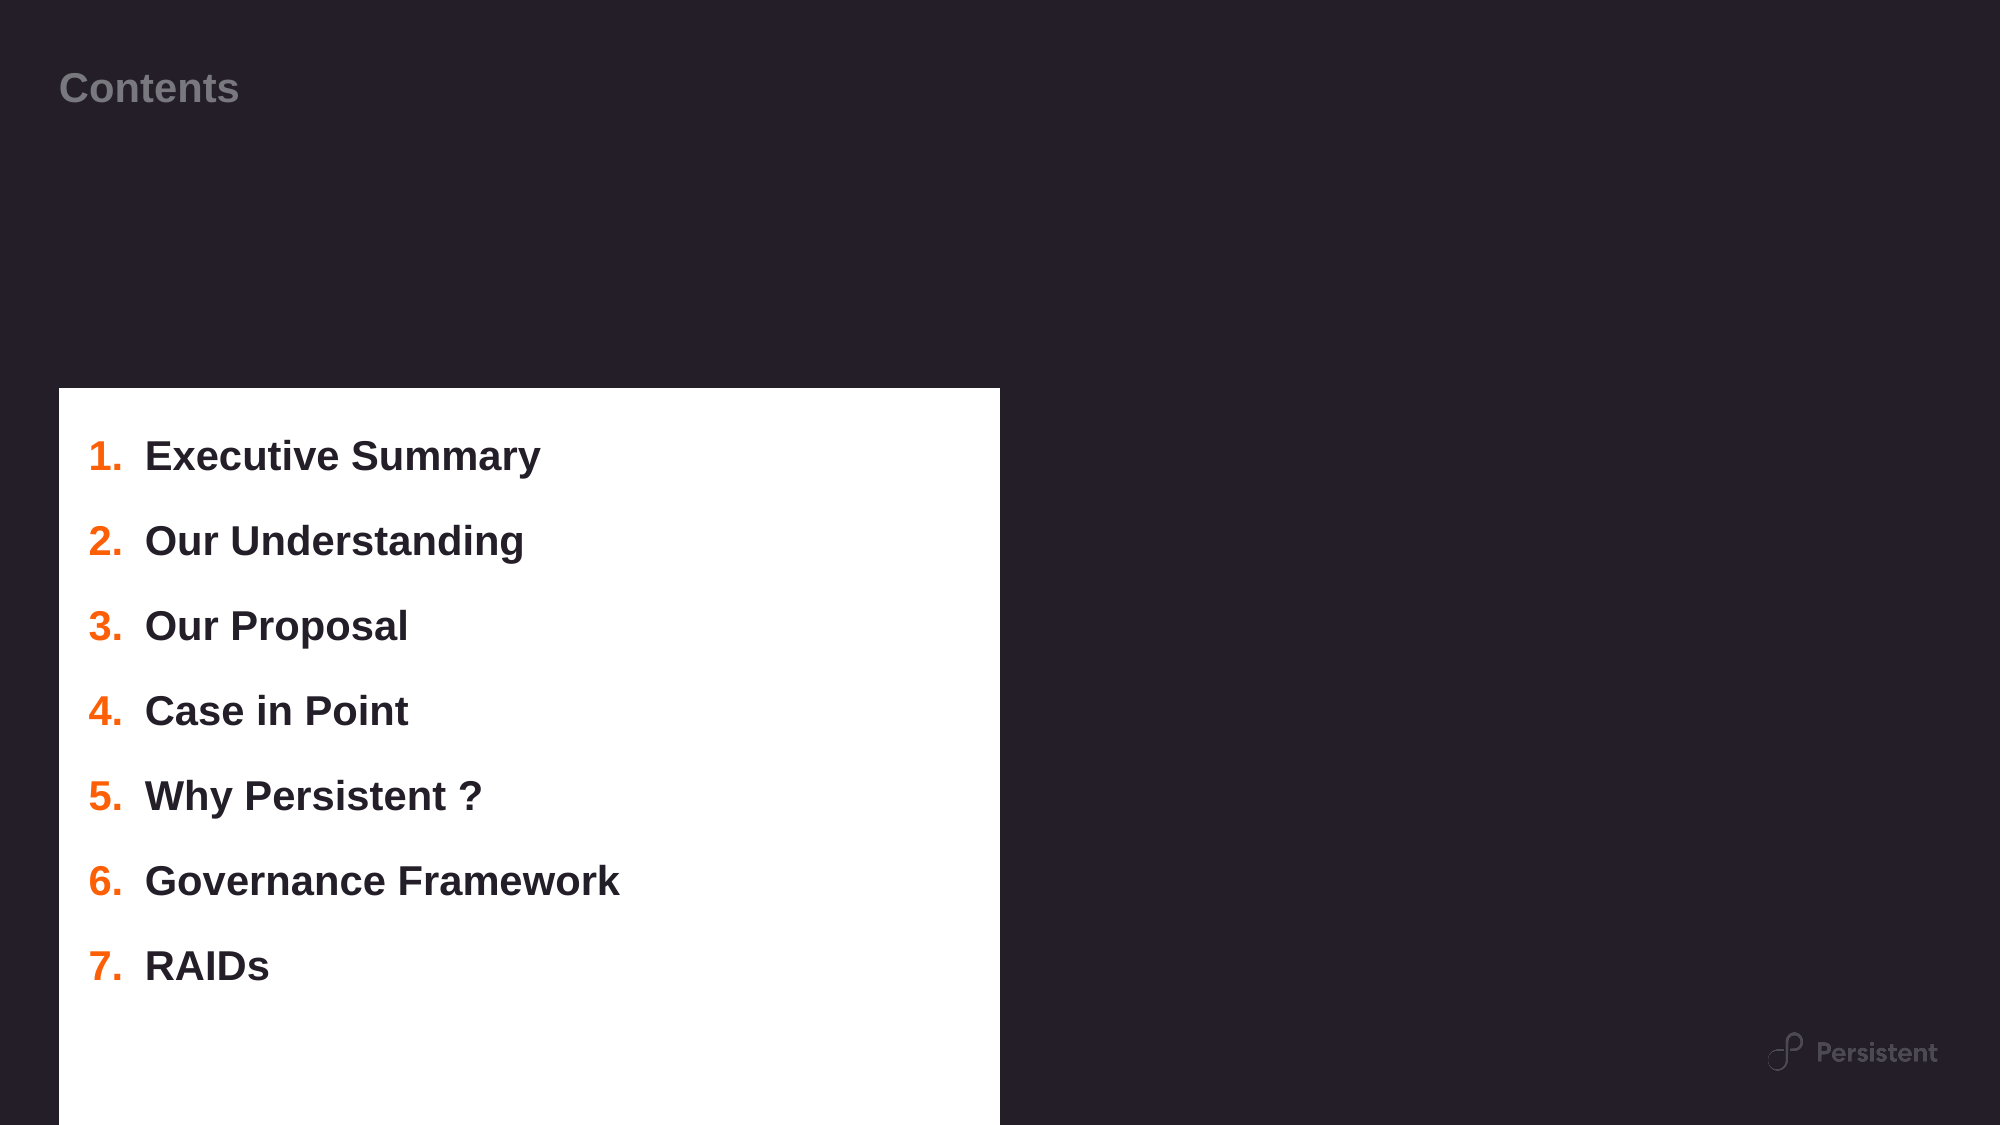

# Contents
Executive Summary
Our Understanding
Our Proposal
Case in Point
Why Persistent ?
Governance Framework
RAIDs